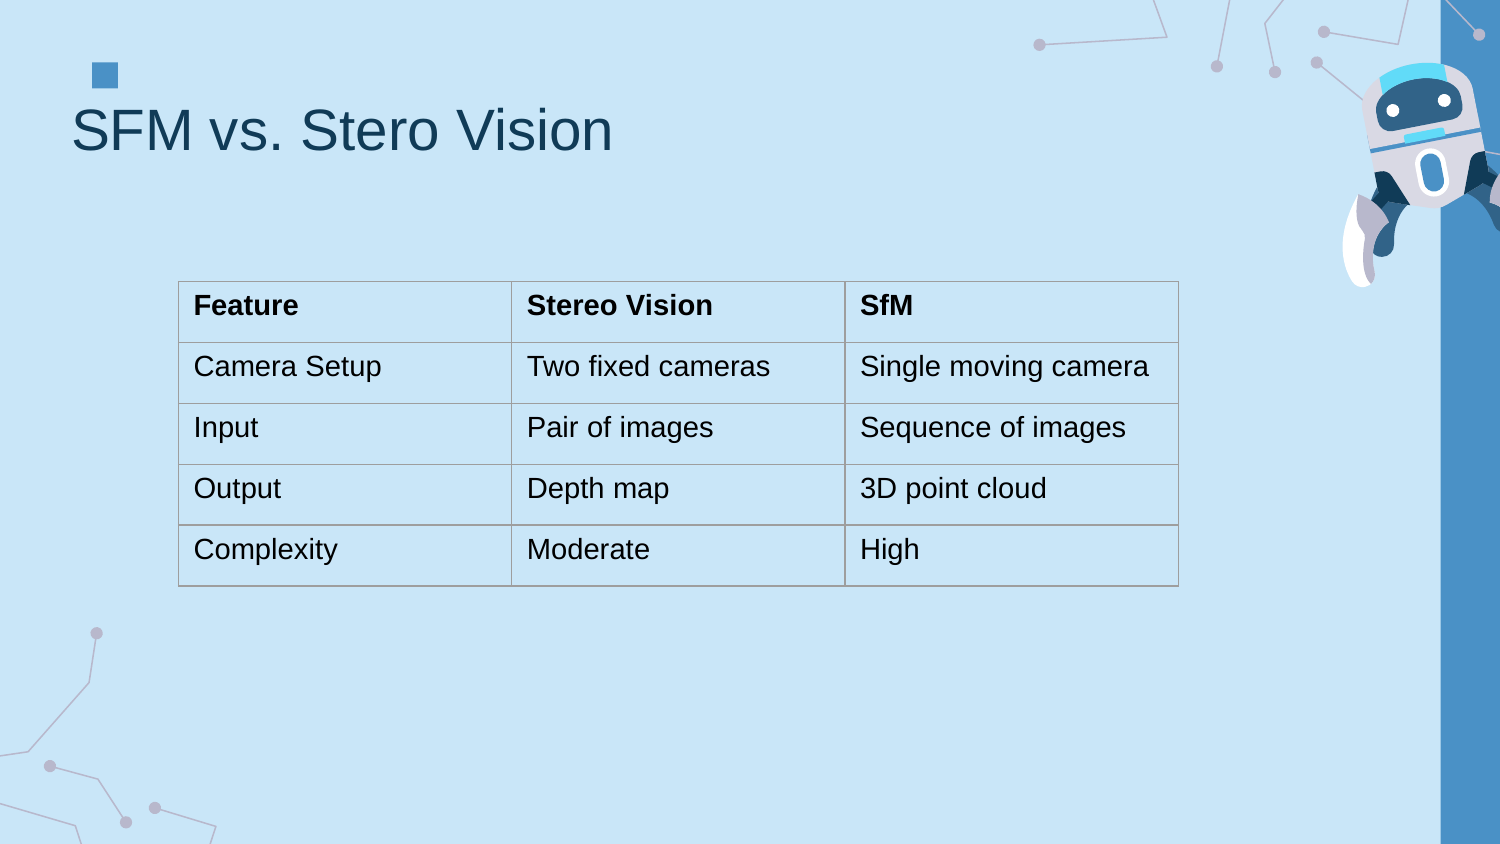

# SFM vs. Stero Vision
| Feature | Stereo Vision | SfM |
| --- | --- | --- |
| Camera Setup | Two fixed cameras | Single moving camera |
| Input | Pair of images | Sequence of images |
| Output | Depth map | 3D point cloud |
| Complexity | Moderate | High |